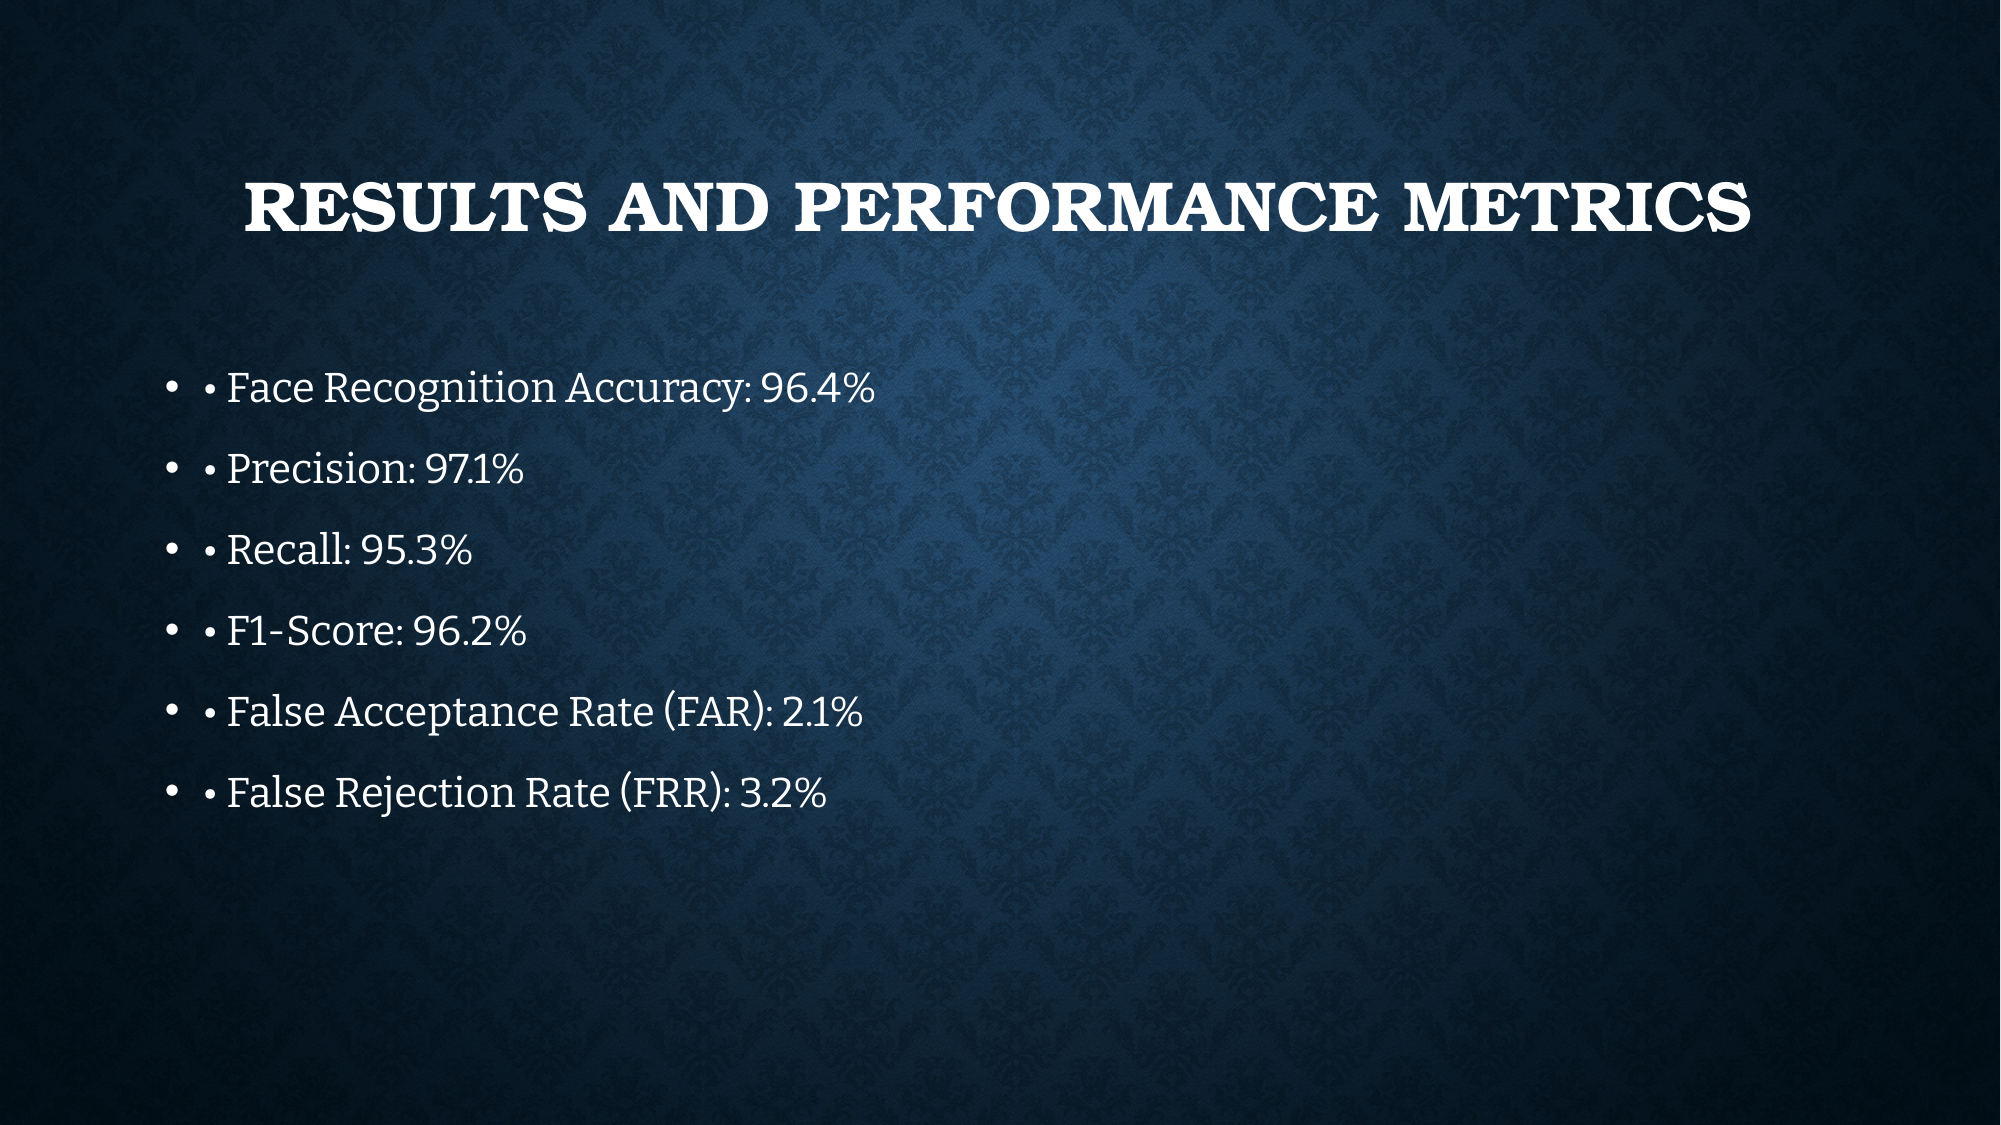

# Results and Performance Metrics
• Face Recognition Accuracy: 96.4%
• Precision: 97.1%
• Recall: 95.3%
• F1-Score: 96.2%
• False Acceptance Rate (FAR): 2.1%
• False Rejection Rate (FRR): 3.2%